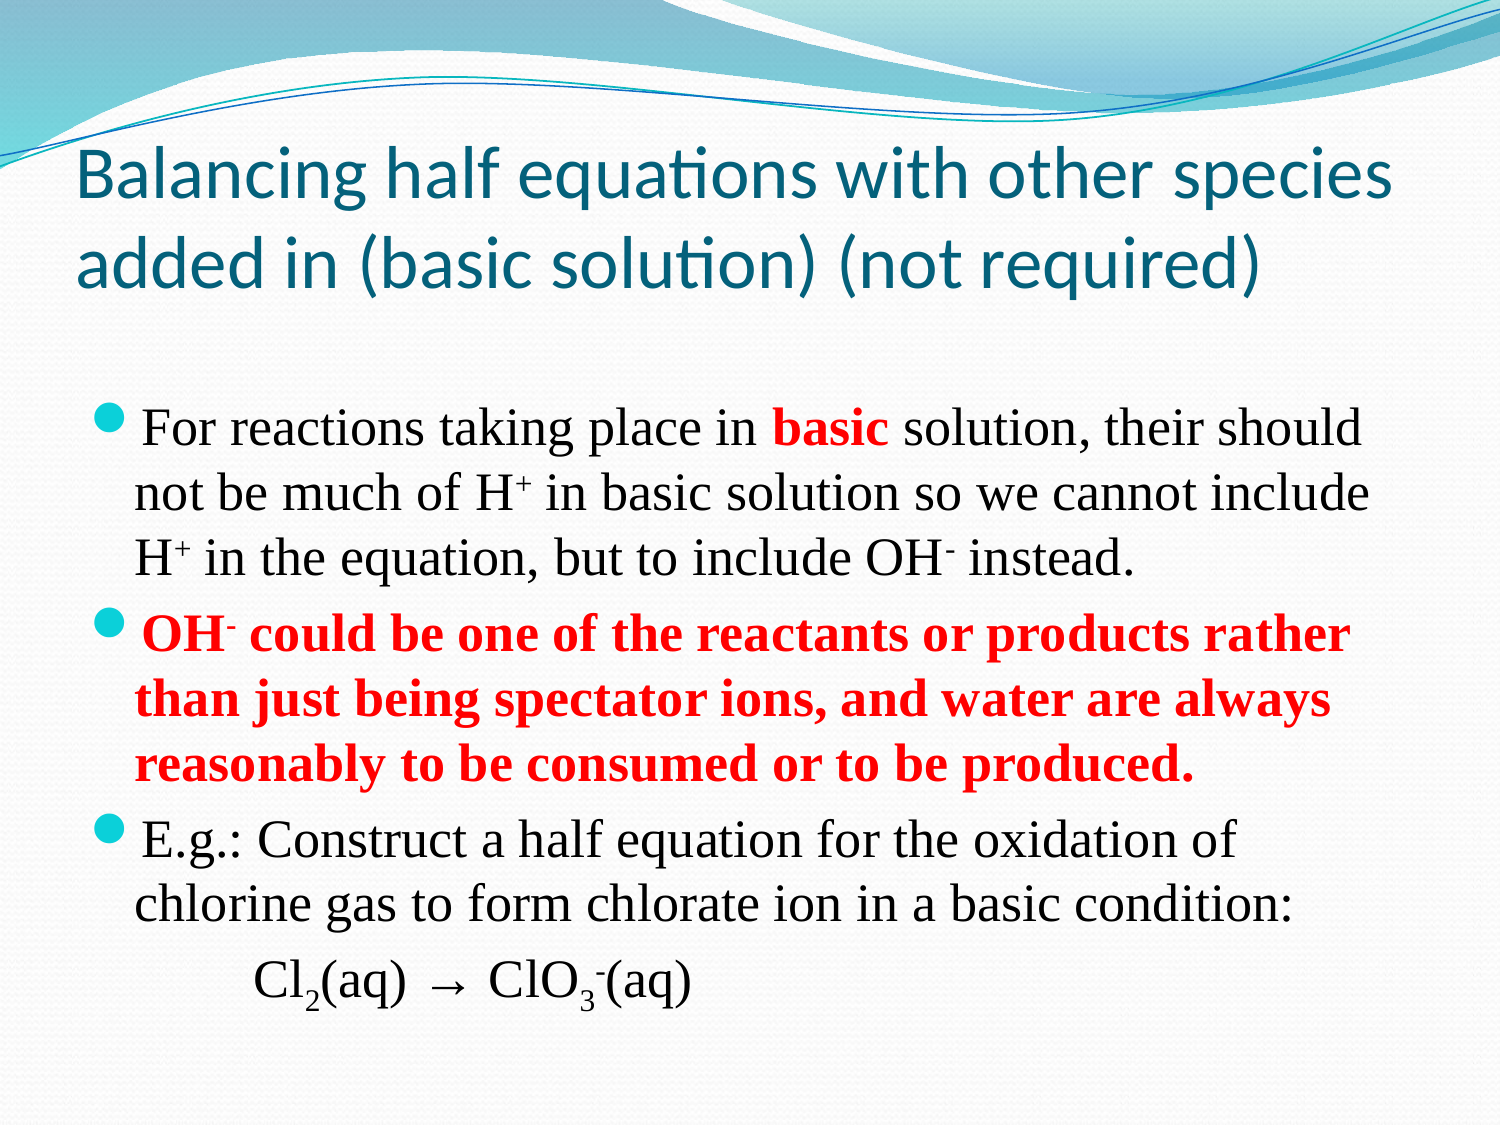

# Balancing half equations with other species added in (basic solution) (not required)
For reactions taking place in basic solution, their should not be much of H+ in basic solution so we cannot include H+ in the equation, but to include OH- instead.
OH- could be one of the reactants or products rather than just being spectator ions, and water are always reasonably to be consumed or to be produced.
E.g.: Construct a half equation for the oxidation of chlorine gas to form chlorate ion in a basic condition:
	 Cl2(aq) → ClO3-(aq)